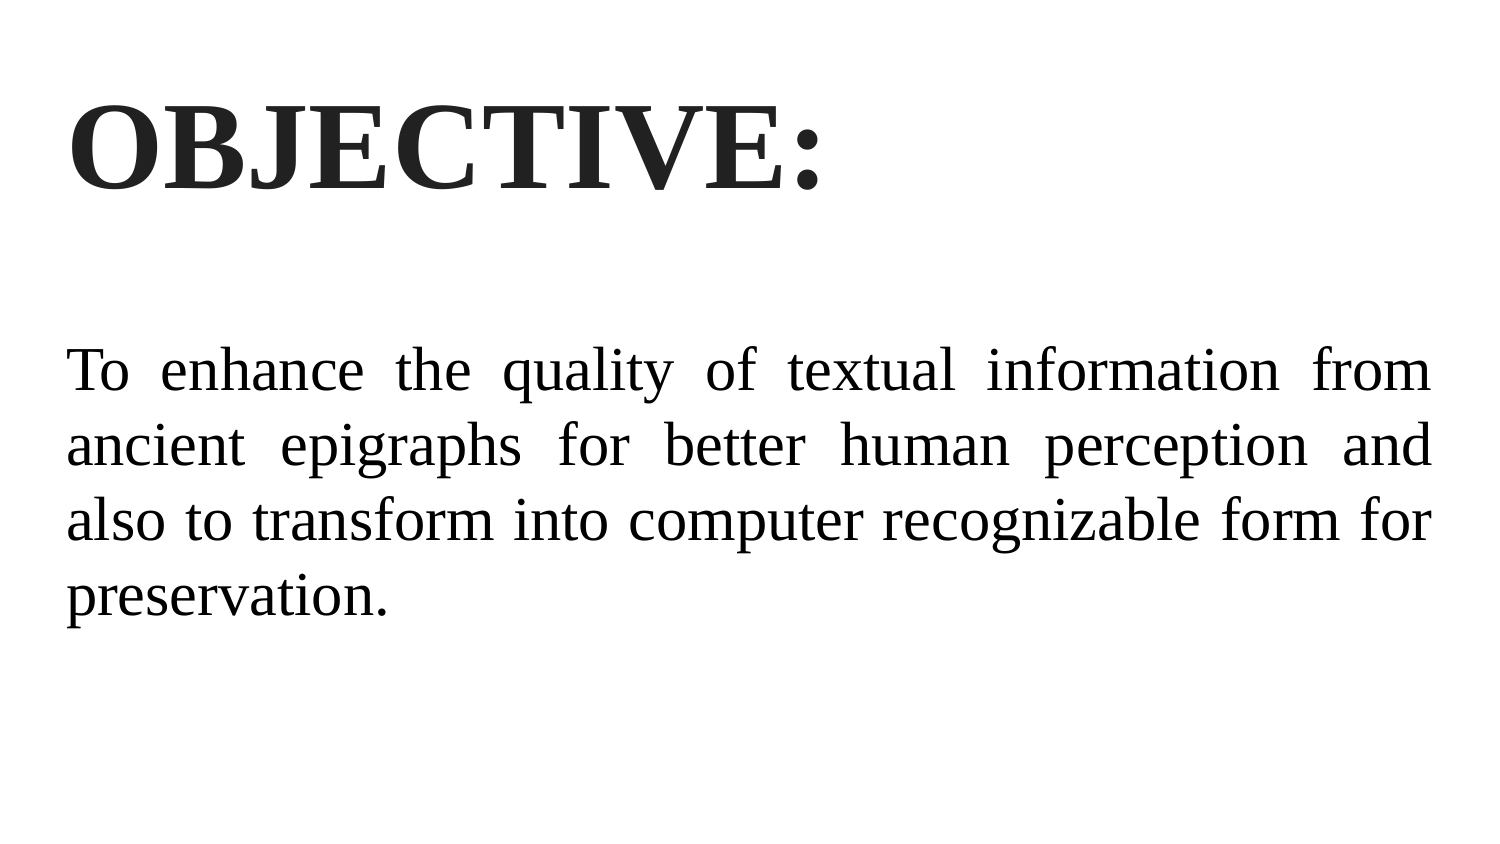

# OBJECTIVE:

To enhance the quality of textual information from ancient epigraphs for better human perception and also to transform into computer recognizable form for preservation.